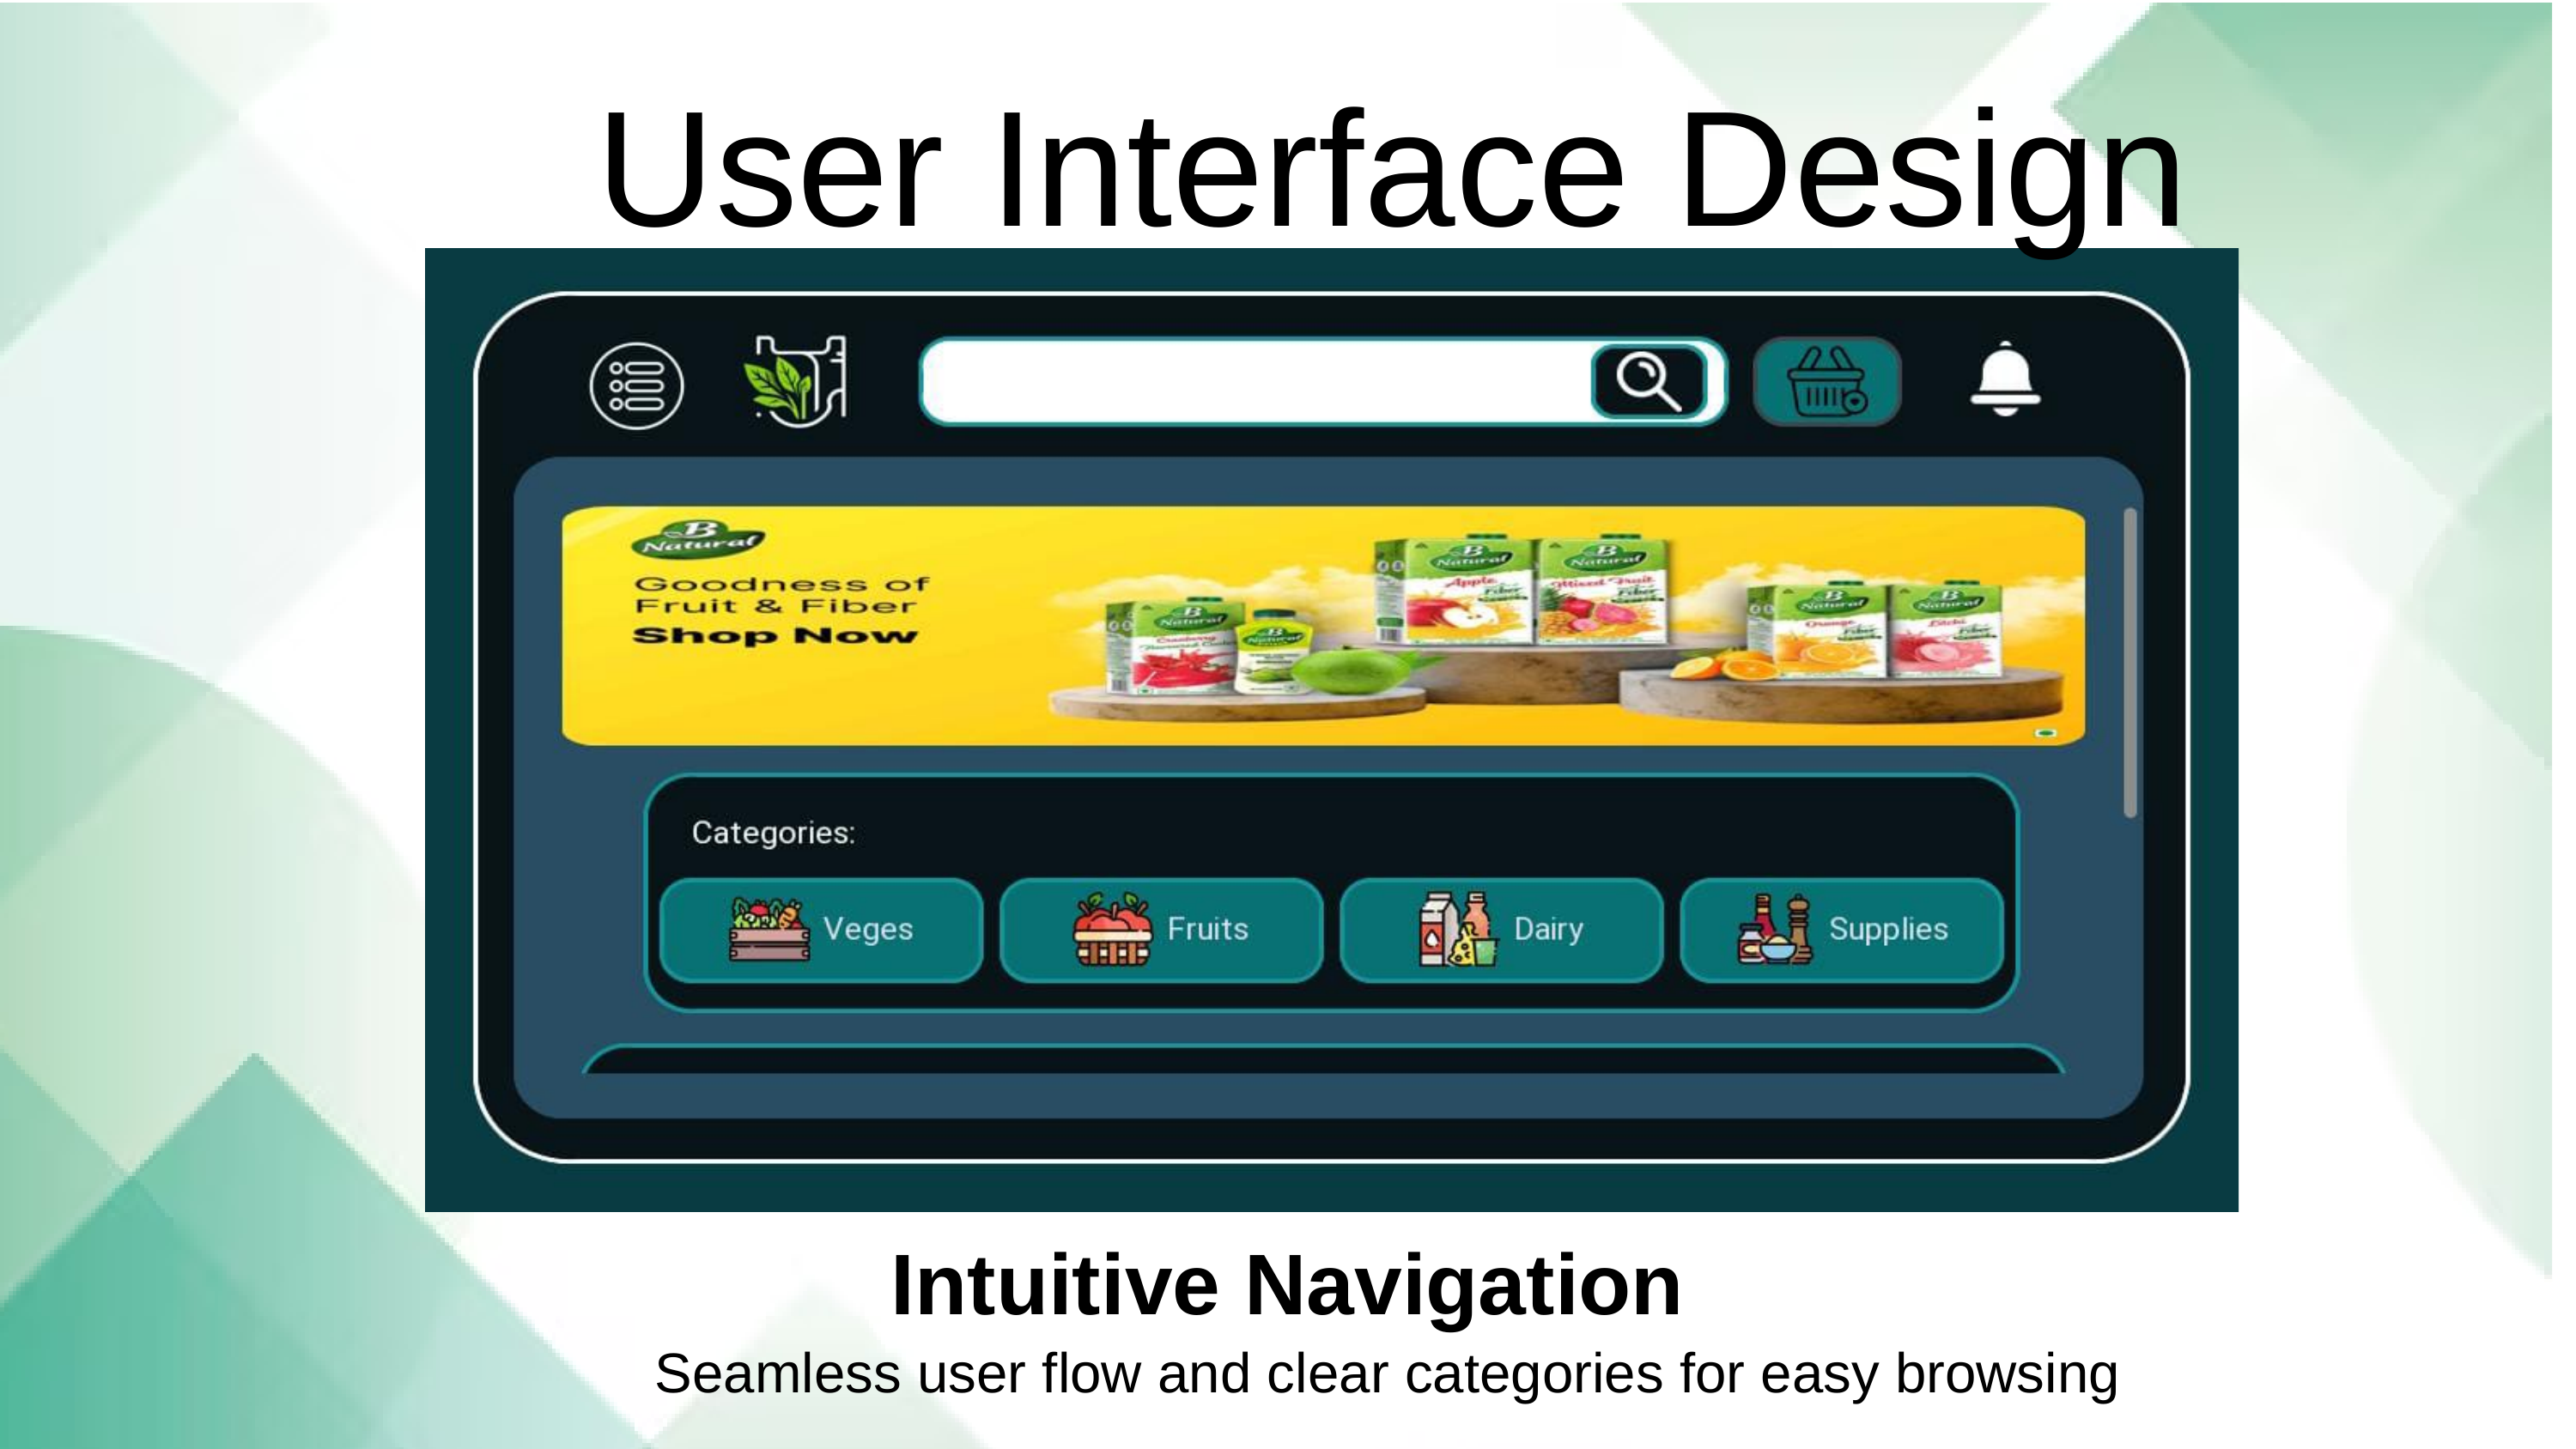

User Interface Design

Intuitive Navigation
Seamless user flow and clear categories for easy browsing